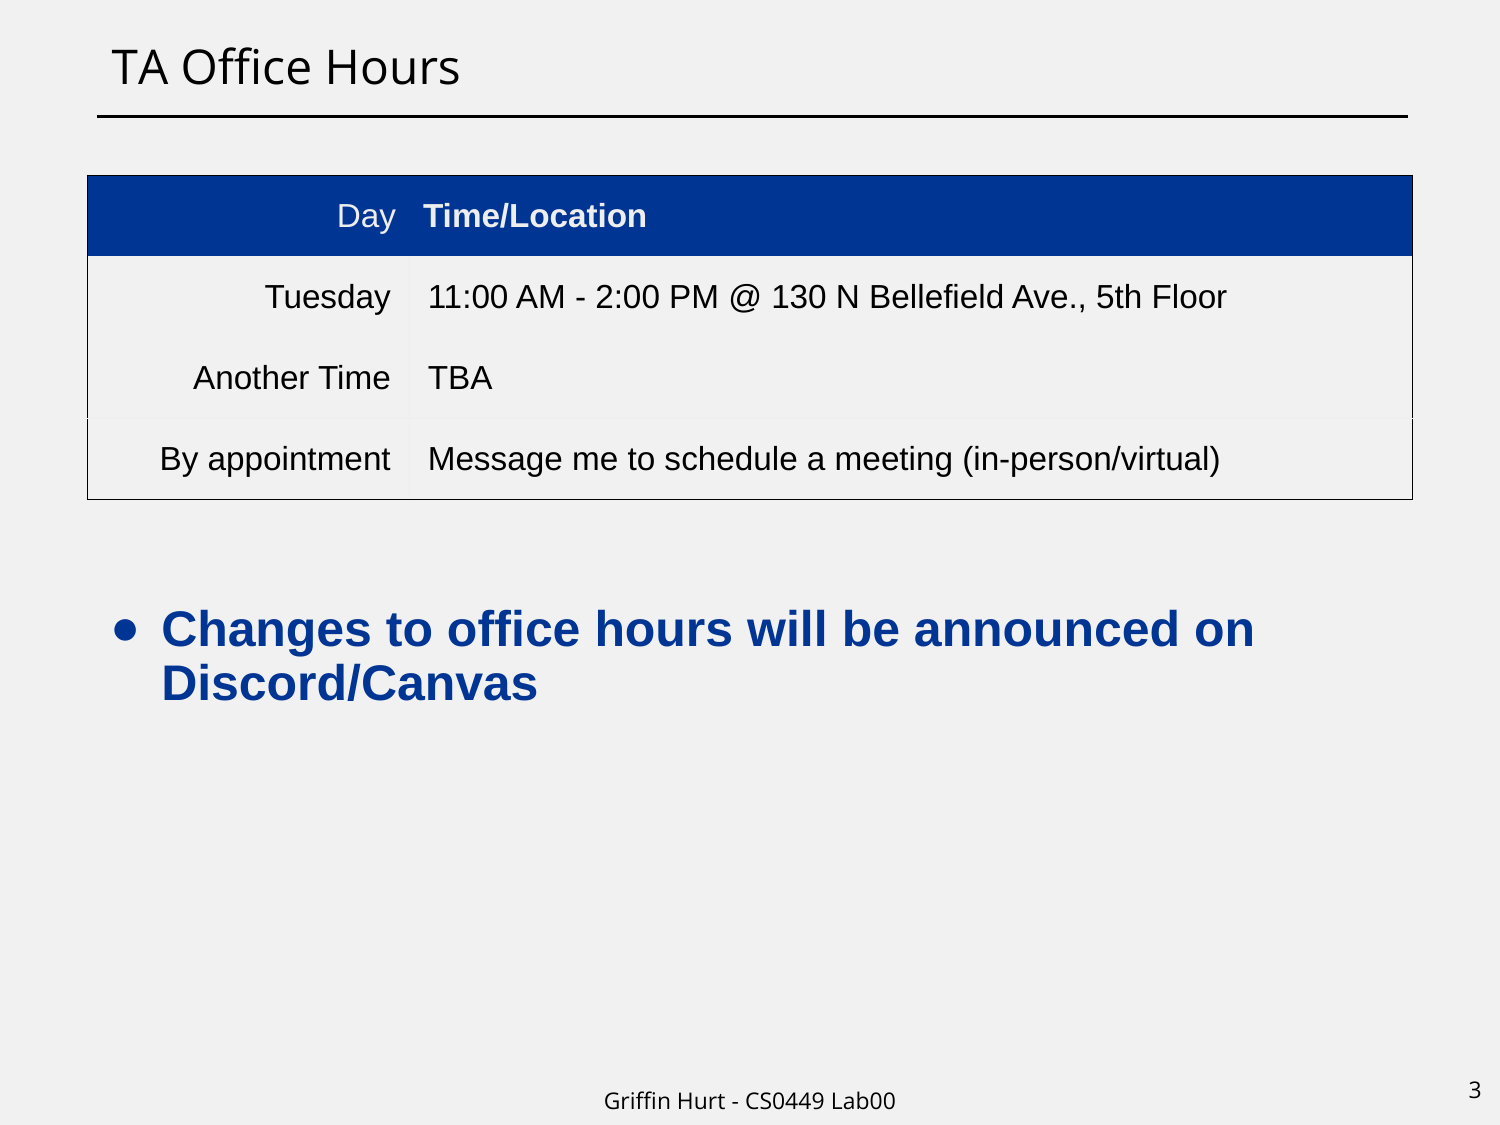

# TA Office Hours
| Day | Time/Location |
| --- | --- |
| Tuesday | 11:00 AM - 2:00 PM @ 130 N Bellefield Ave., 5th Floor |
| Another Time | TBA |
| By appointment | Message me to schedule a meeting (in-person/virtual) |
Changes to office hours will be announced on Discord/Canvas

3
Griffin Hurt - CS0449 Lab00